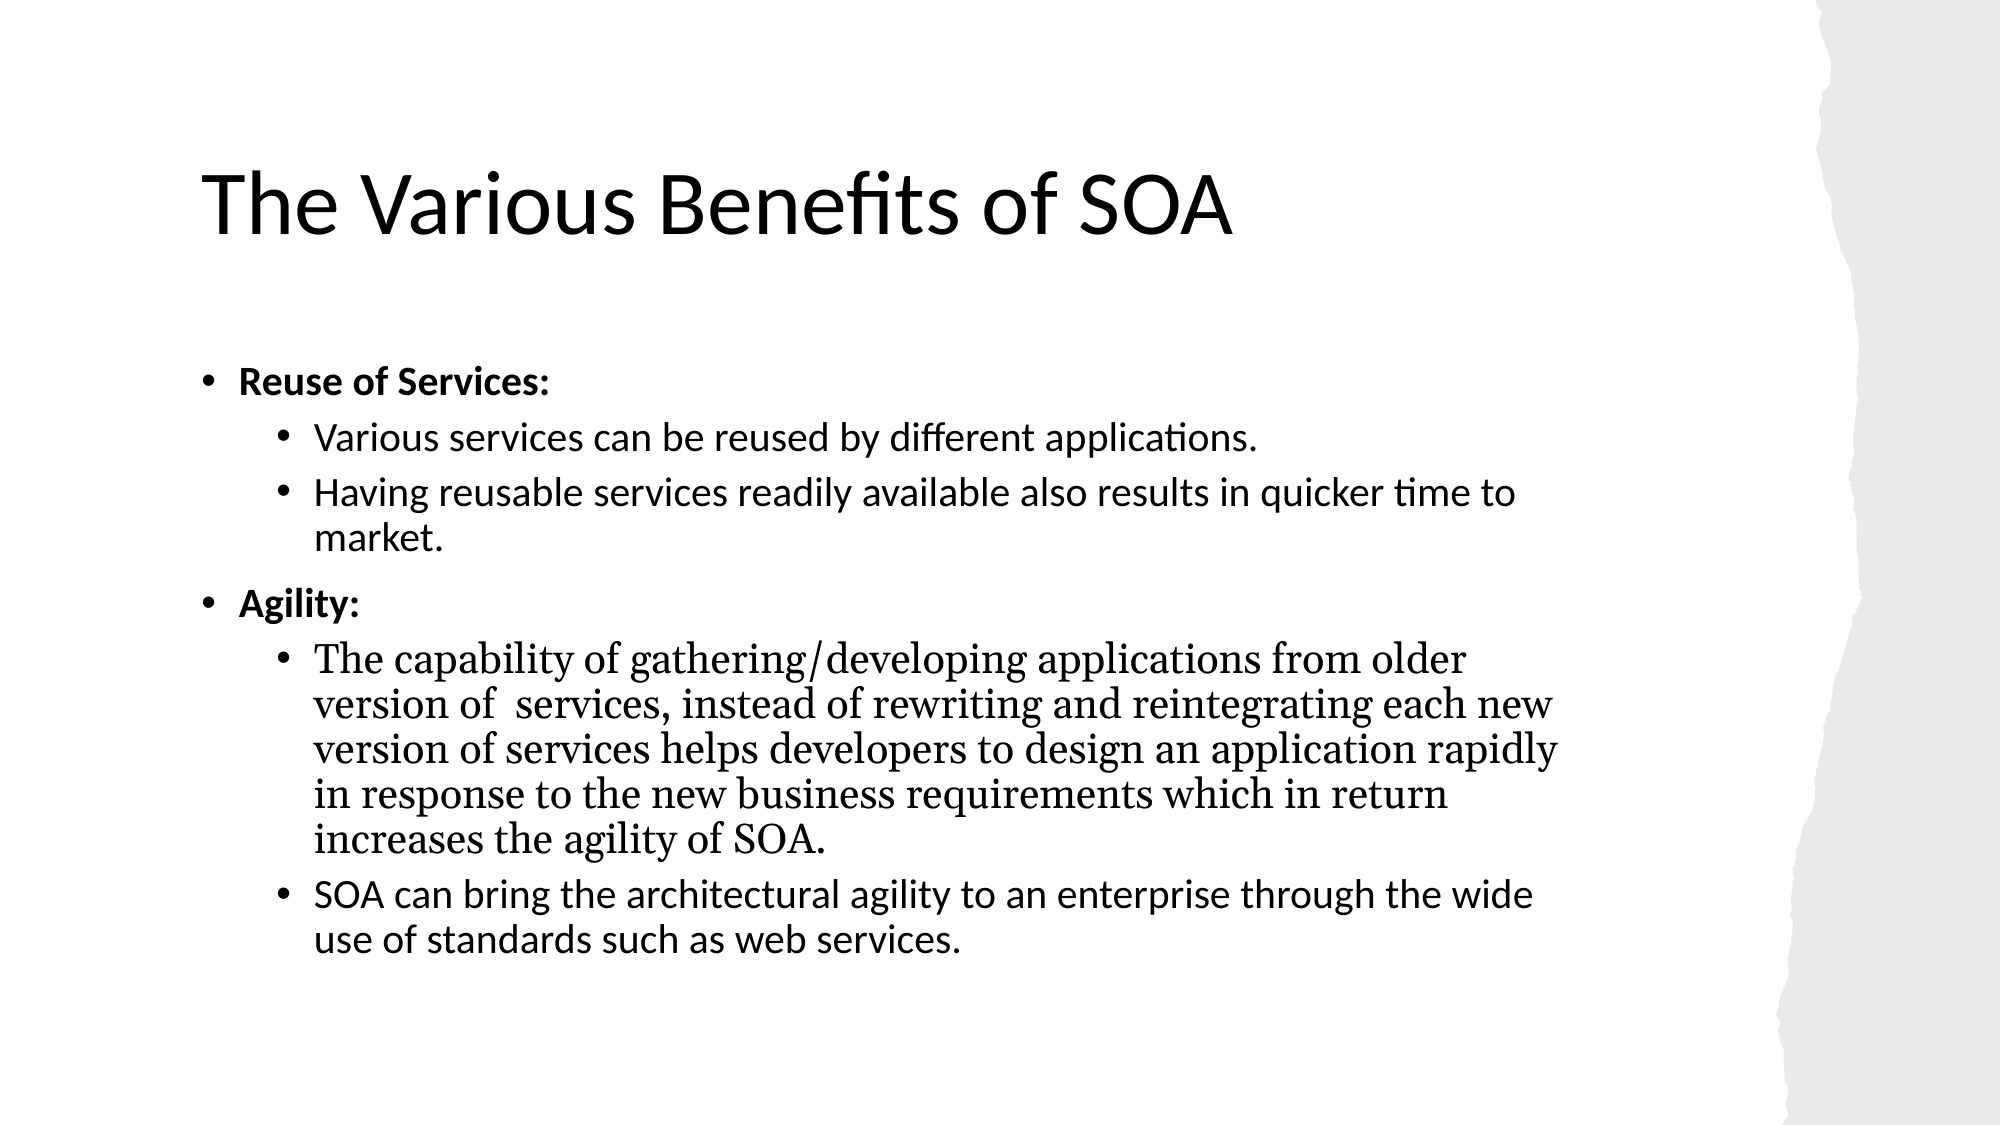

# The Various Benefits of SOA
Reuse of Services:
Various services can be reused by different applications.
Having reusable services readily available also results in quicker time to market.
Agility:
The capability of gathering/developing applications from older version of  services, instead of rewriting and reintegrating each new version of services helps developers to design an application rapidly in response to the new business requirements which in return increases the agility of SOA.
SOA can bring the architectural agility to an enterprise through the wide use of standards such as web services.